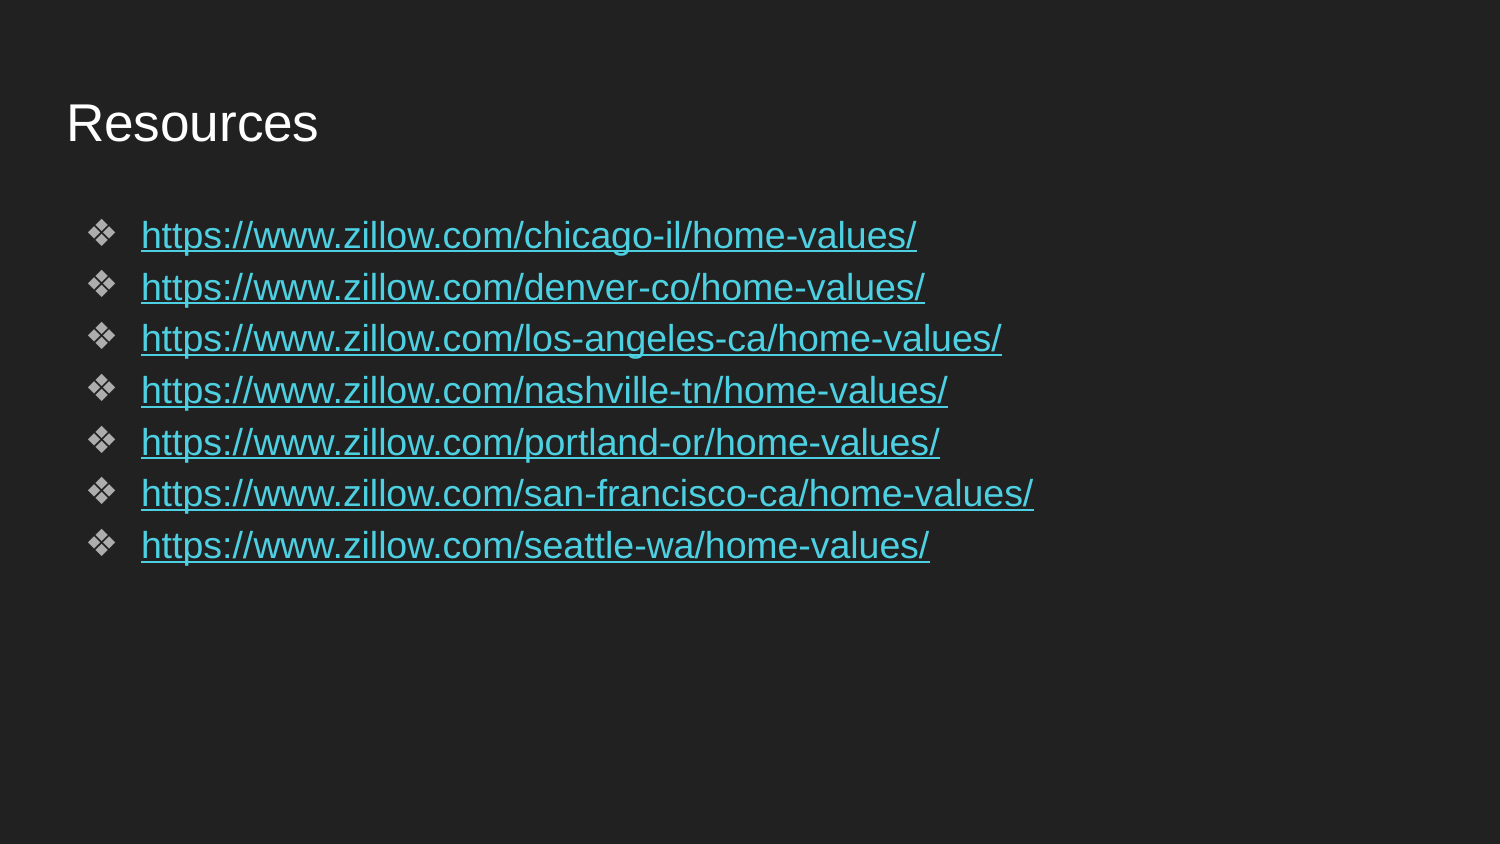

# Resources
https://www.zillow.com/chicago-il/home-values/
https://www.zillow.com/denver-co/home-values/
https://www.zillow.com/los-angeles-ca/home-values/
https://www.zillow.com/nashville-tn/home-values/
https://www.zillow.com/portland-or/home-values/
https://www.zillow.com/san-francisco-ca/home-values/
https://www.zillow.com/seattle-wa/home-values/